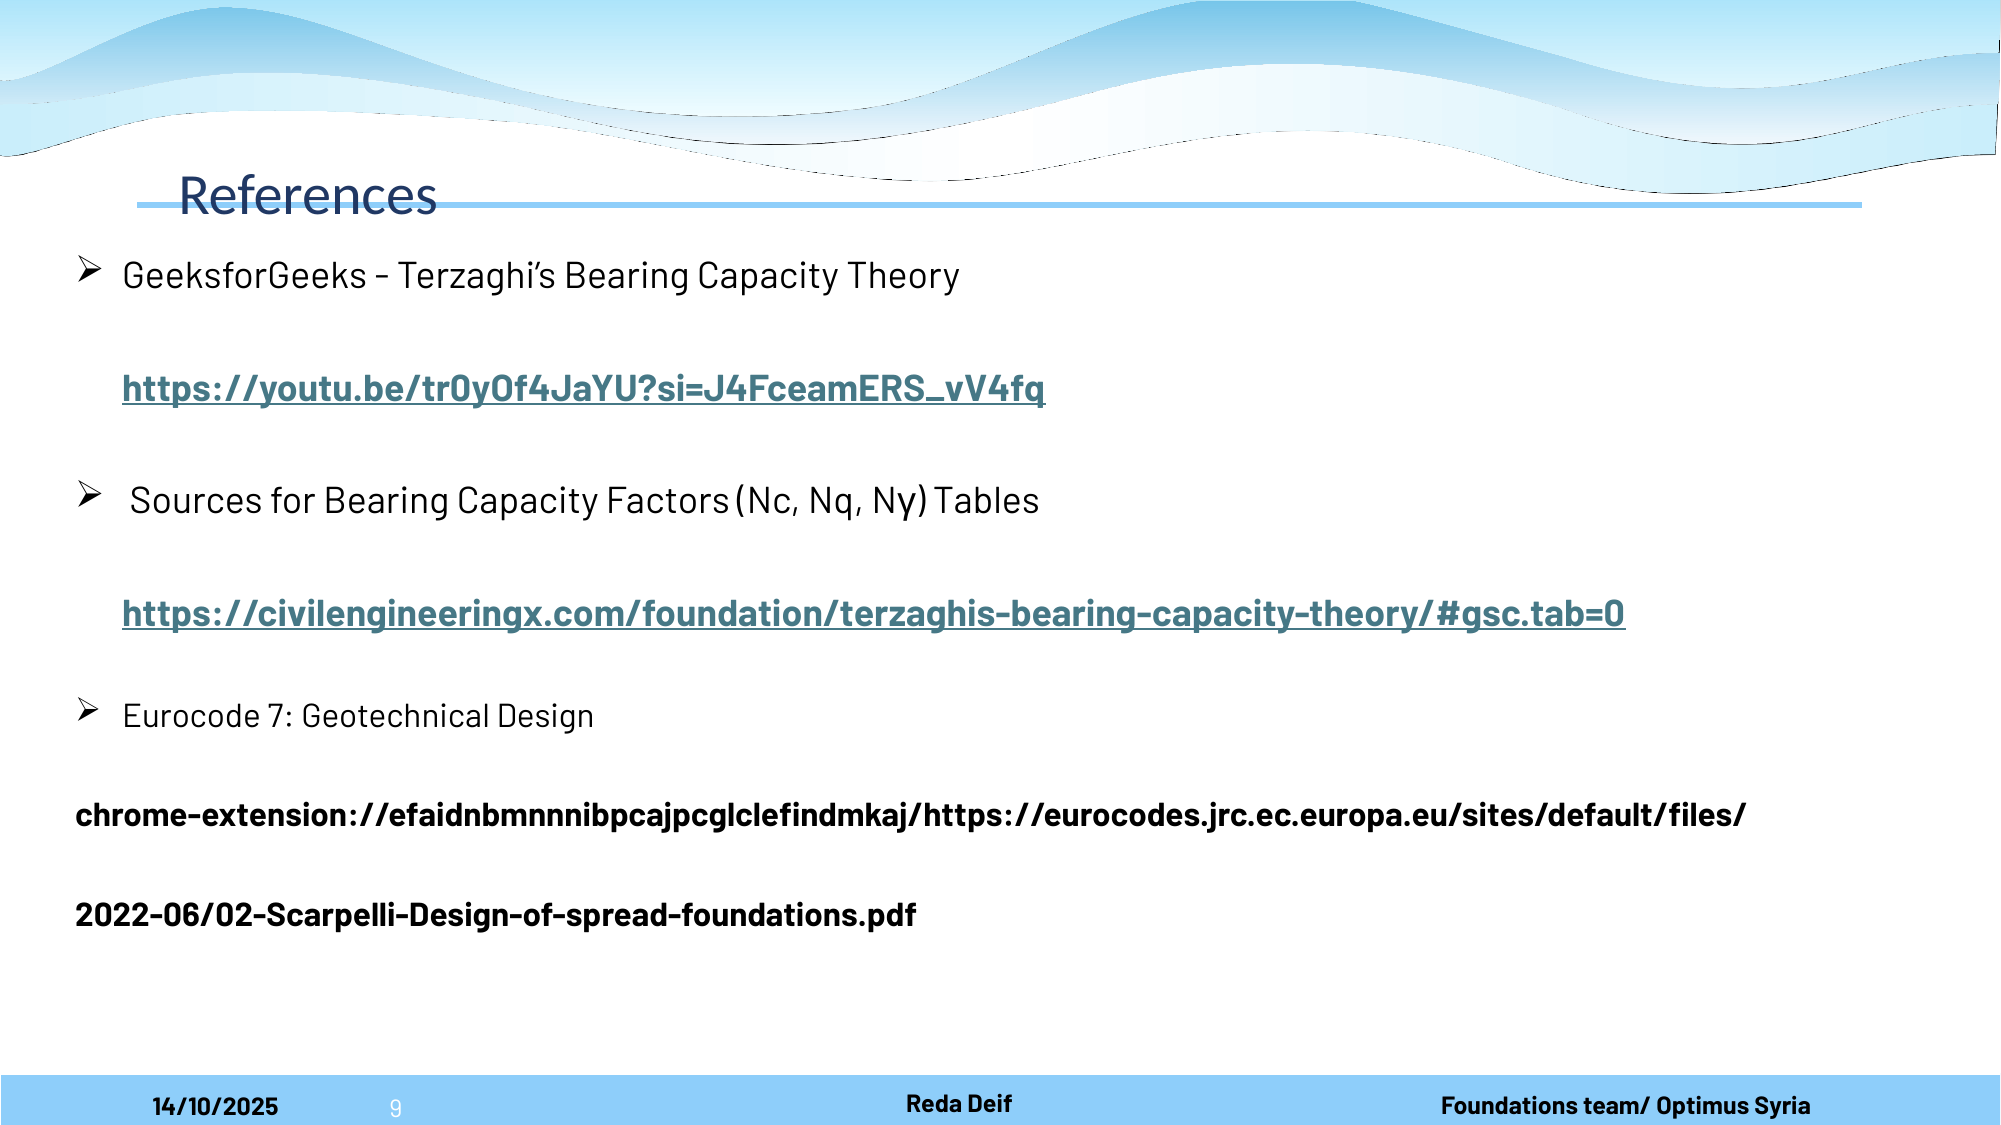

References
GeeksforGeeks - Terzaghi’s Bearing Capacity Theory
https://youtu.be/tr0yOf4JaYU?si=J4FceamERS_vV4fq
 Sources for Bearing Capacity Factors (Nc, Nq, Nγ) Tables
https://civilengineeringx.com/foundation/terzaghis-bearing-capacity-theory/#gsc.tab=0
Eurocode 7: Geotechnical Design
chrome-extension://efaidnbmnnnibpcajpcglclefindmkaj/https://eurocodes.jrc.ec.europa.eu/sites/default/files/2022-06/02-Scarpelli-Design-of-spread-foundations.pdf

Foundations team/ Optimus Syria
14/10/2025
9
Reda Deif